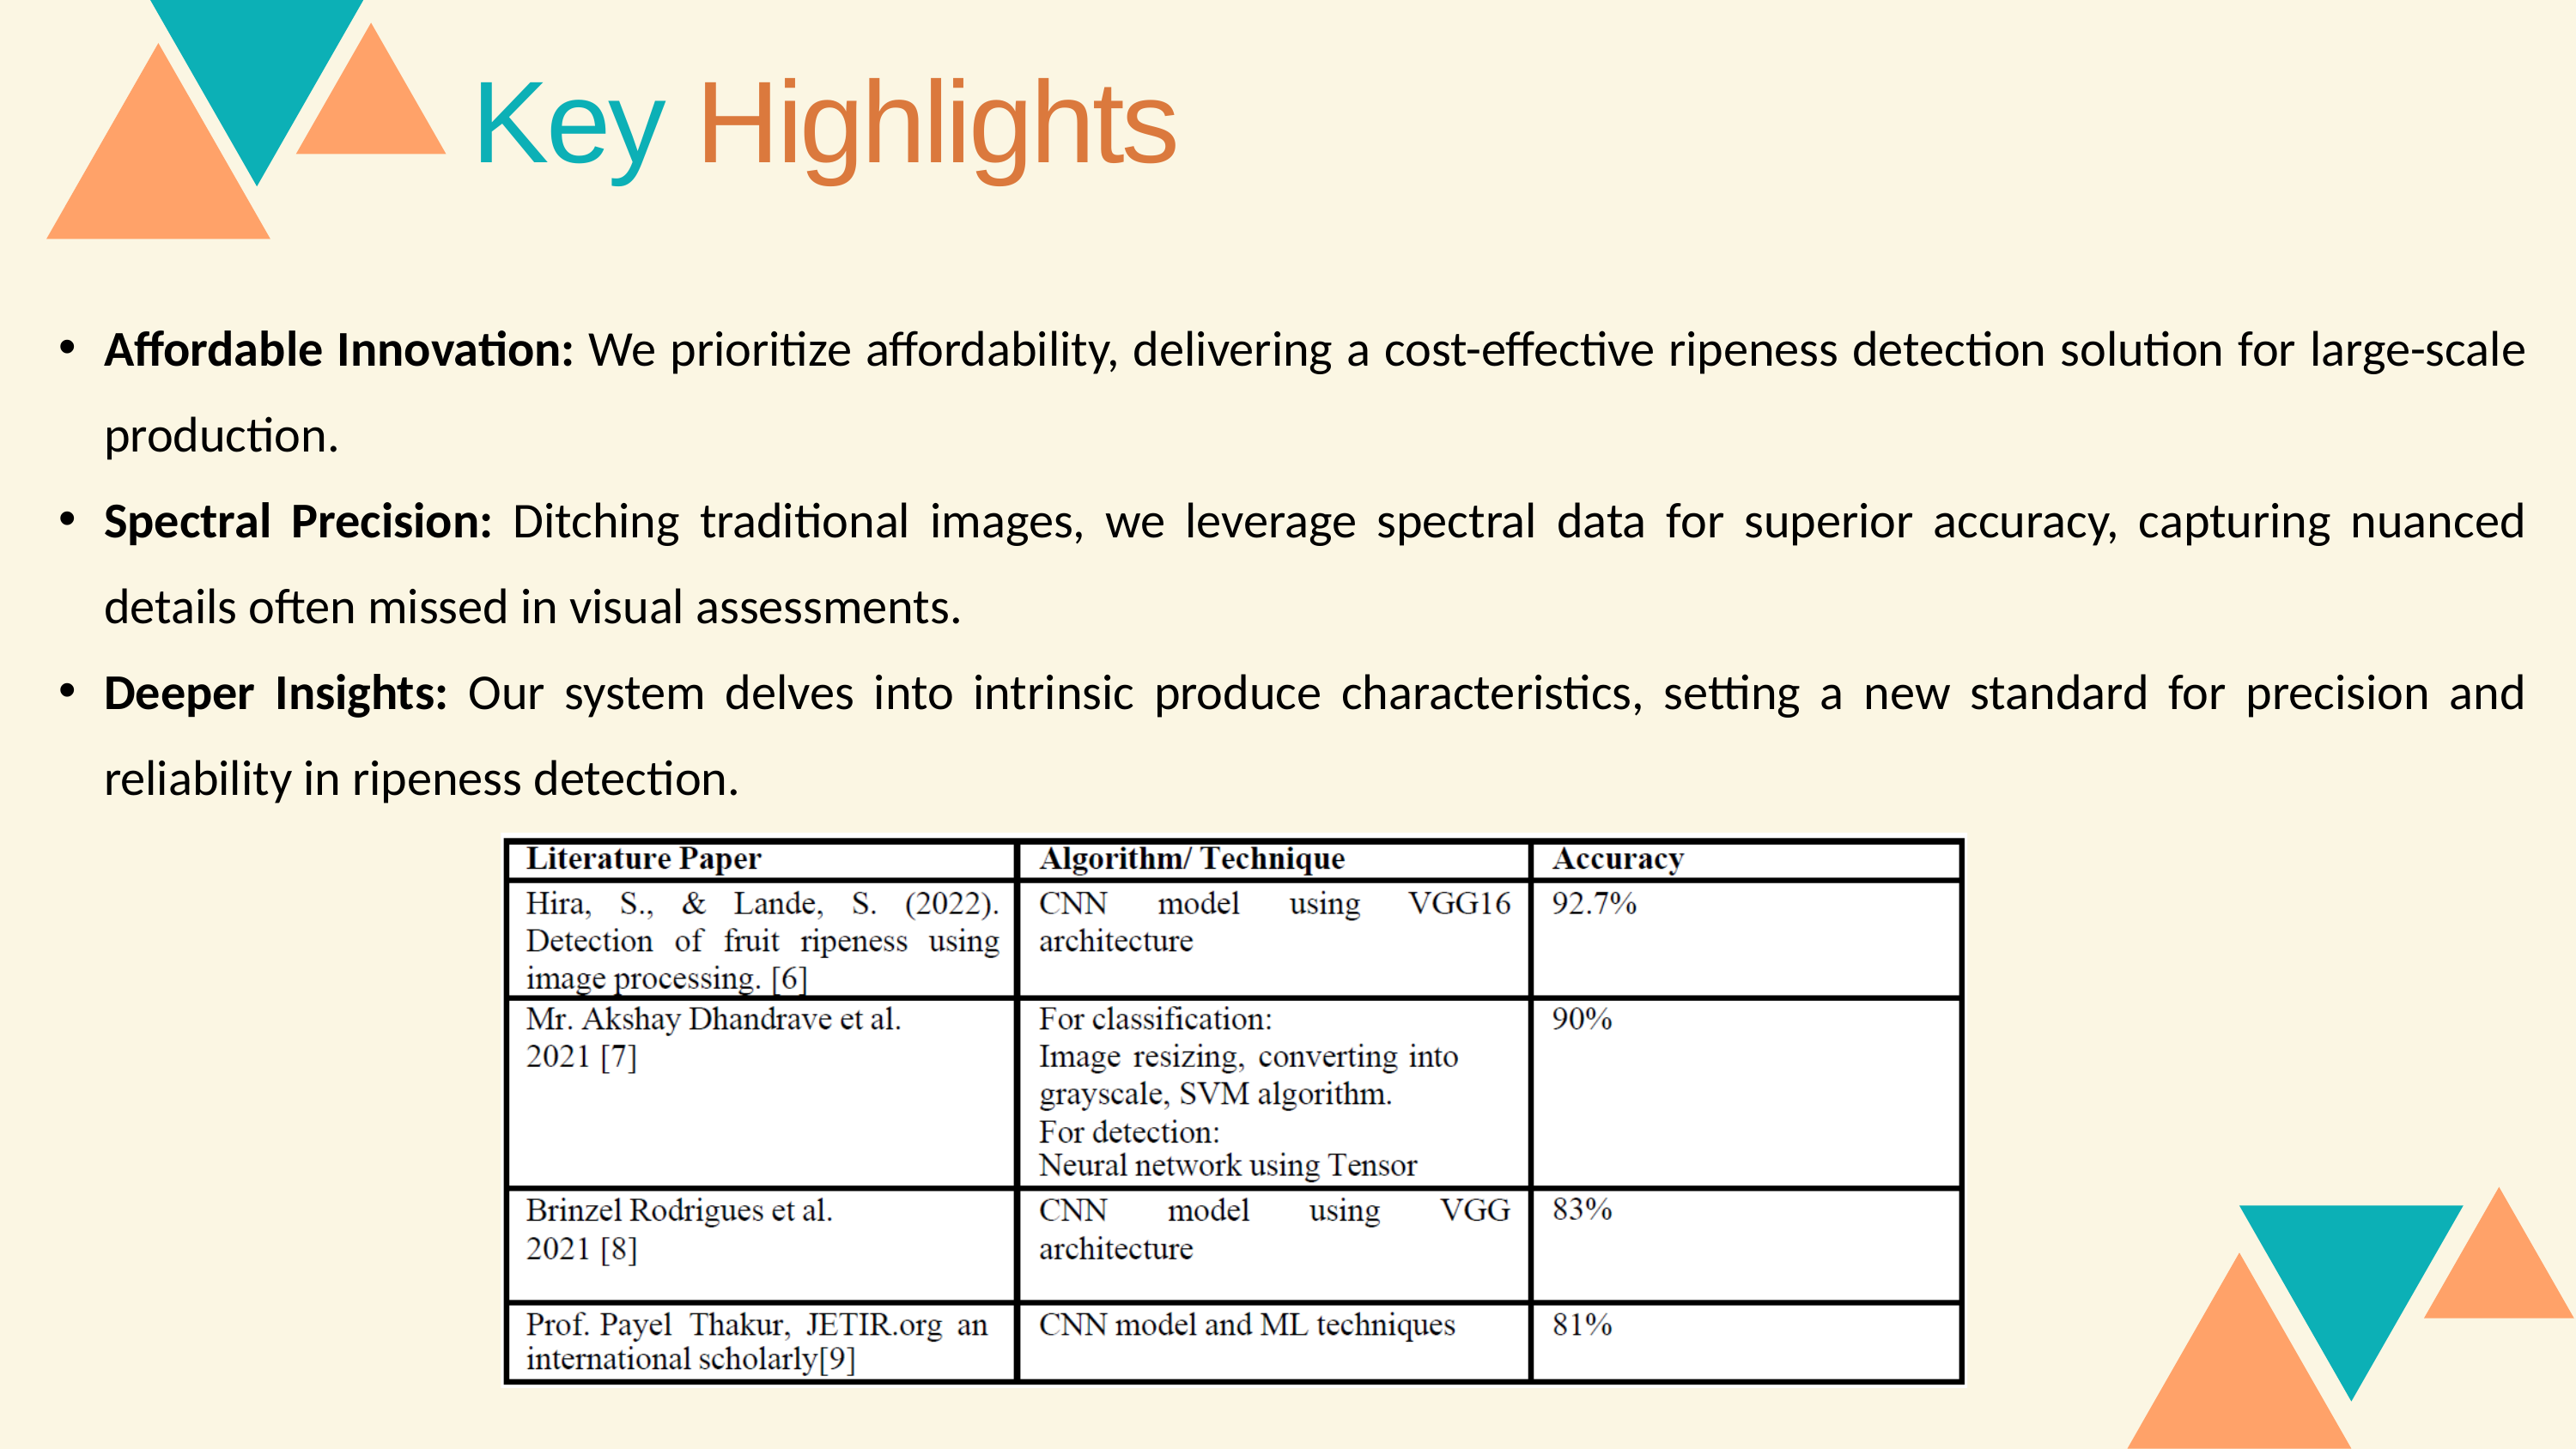

Key Highlights
Affordable Innovation: We prioritize affordability, delivering a cost-effective ripeness detection solution for large-scale production.
Spectral Precision: Ditching traditional images, we leverage spectral data for superior accuracy, capturing nuanced details often missed in visual assessments.
Deeper Insights: Our system delves into intrinsic produce characteristics, setting a new standard for precision and reliability in ripeness detection.